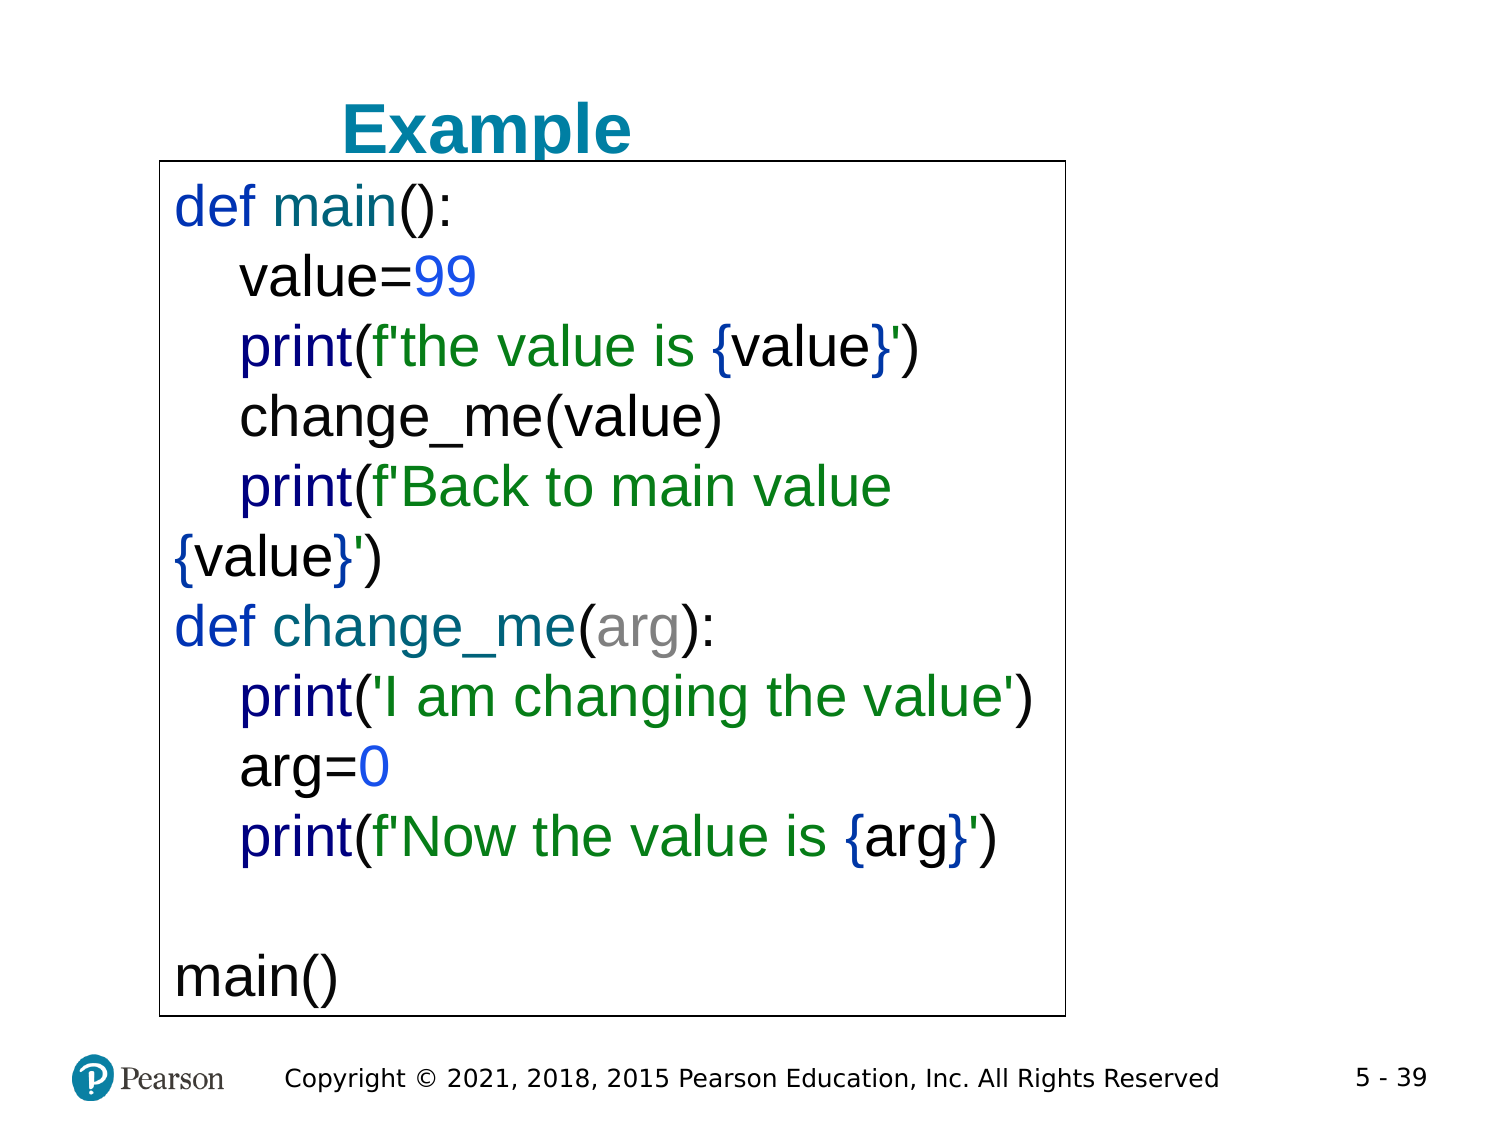

# Example
def main():
    value=99
    print(f'the value is {value}')
    change_me(value)
    print(f'Back to main value {value}')
def change_me(arg):
    print('I am changing the value')
    arg=0
    print(f'Now the value is {arg}')
main()